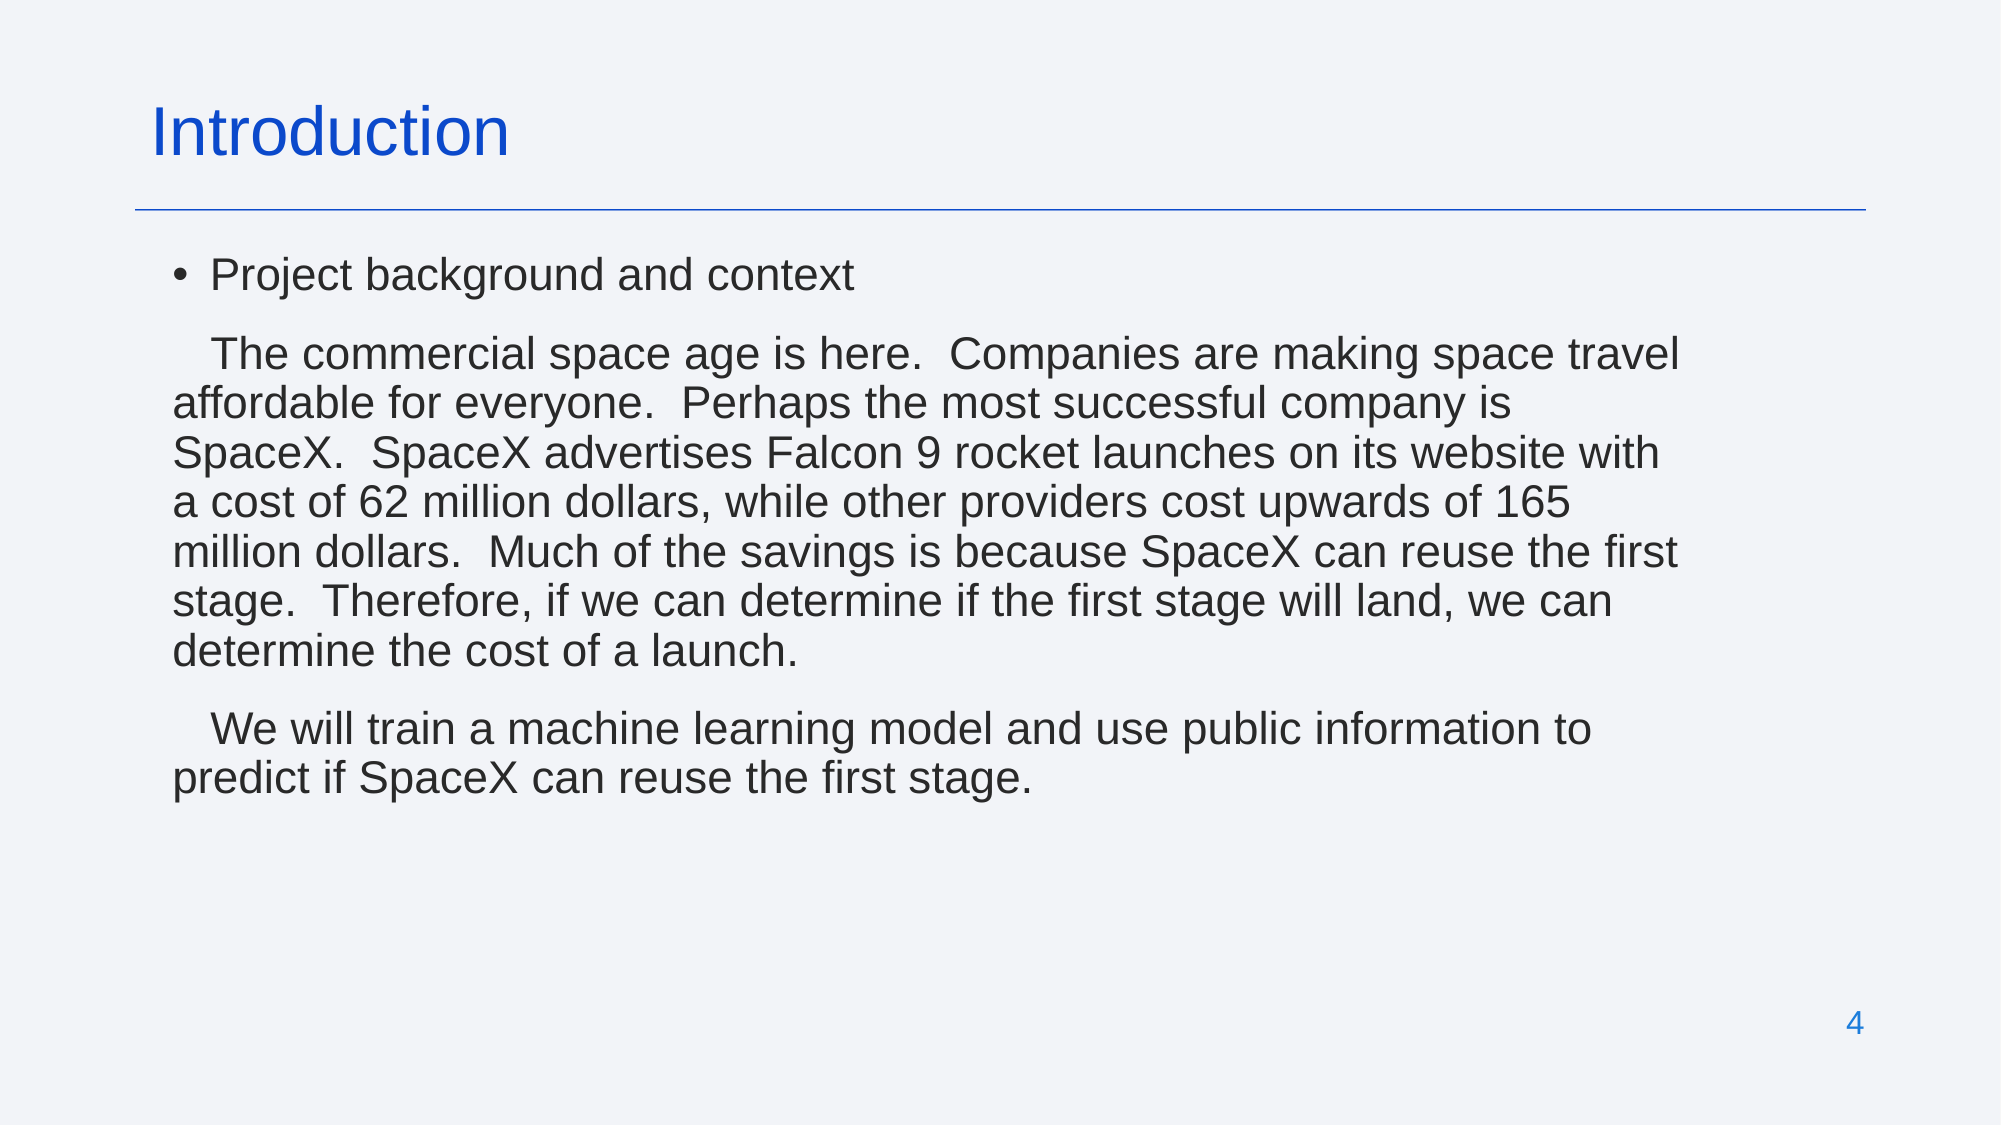

Introduction
Project background and context
   The commercial space age is here.  Companies are making space travel affordable for everyone.  Perhaps the most successful company is SpaceX.  SpaceX advertises Falcon 9 rocket launches on its website with a cost of 62 million dollars, while other providers cost upwards of 165 million dollars.  Much of the savings is because SpaceX can reuse the first stage.  Therefore, if we can determine if the first stage will land, we can determine the cost of a launch.
   We will train a machine learning model and use public information to predict if SpaceX can reuse the first stage.
4